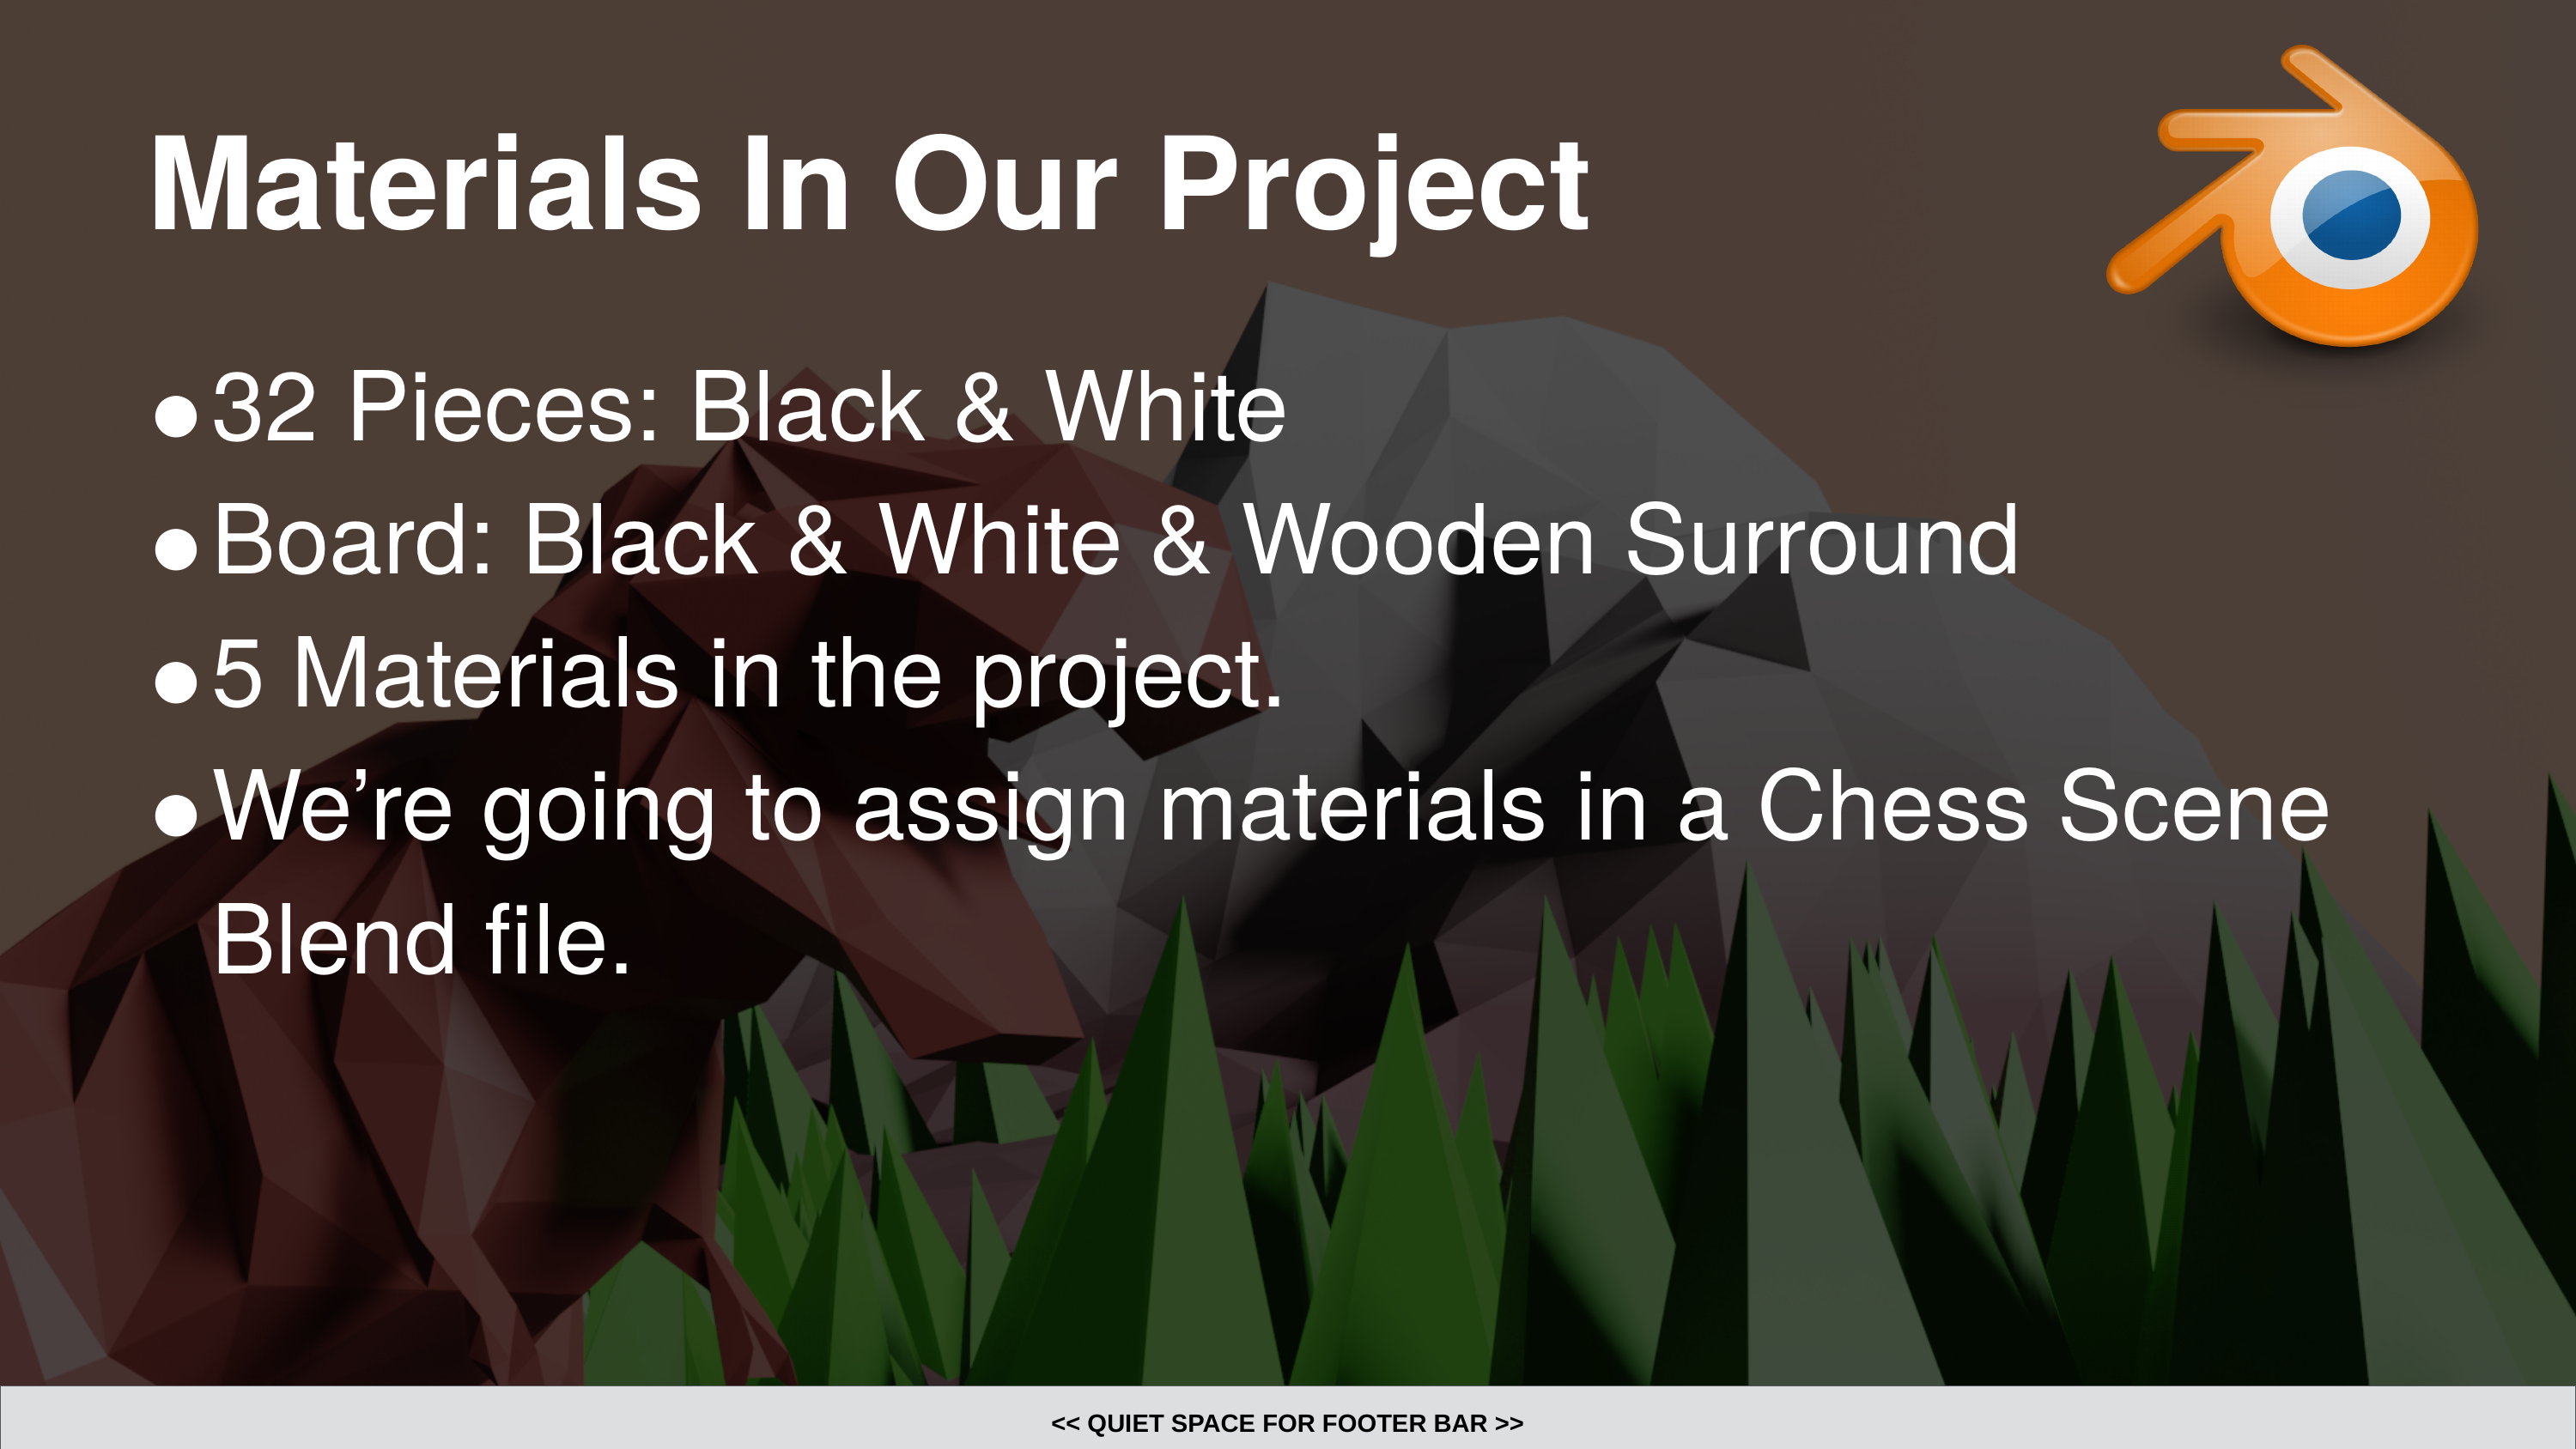

# Materials In Our Project

32 Pieces: Black & White
Board: Black & White & Wooden Surround
5 Materials in the project.
We’re going to assign materials in a Chess Scene Blend file.